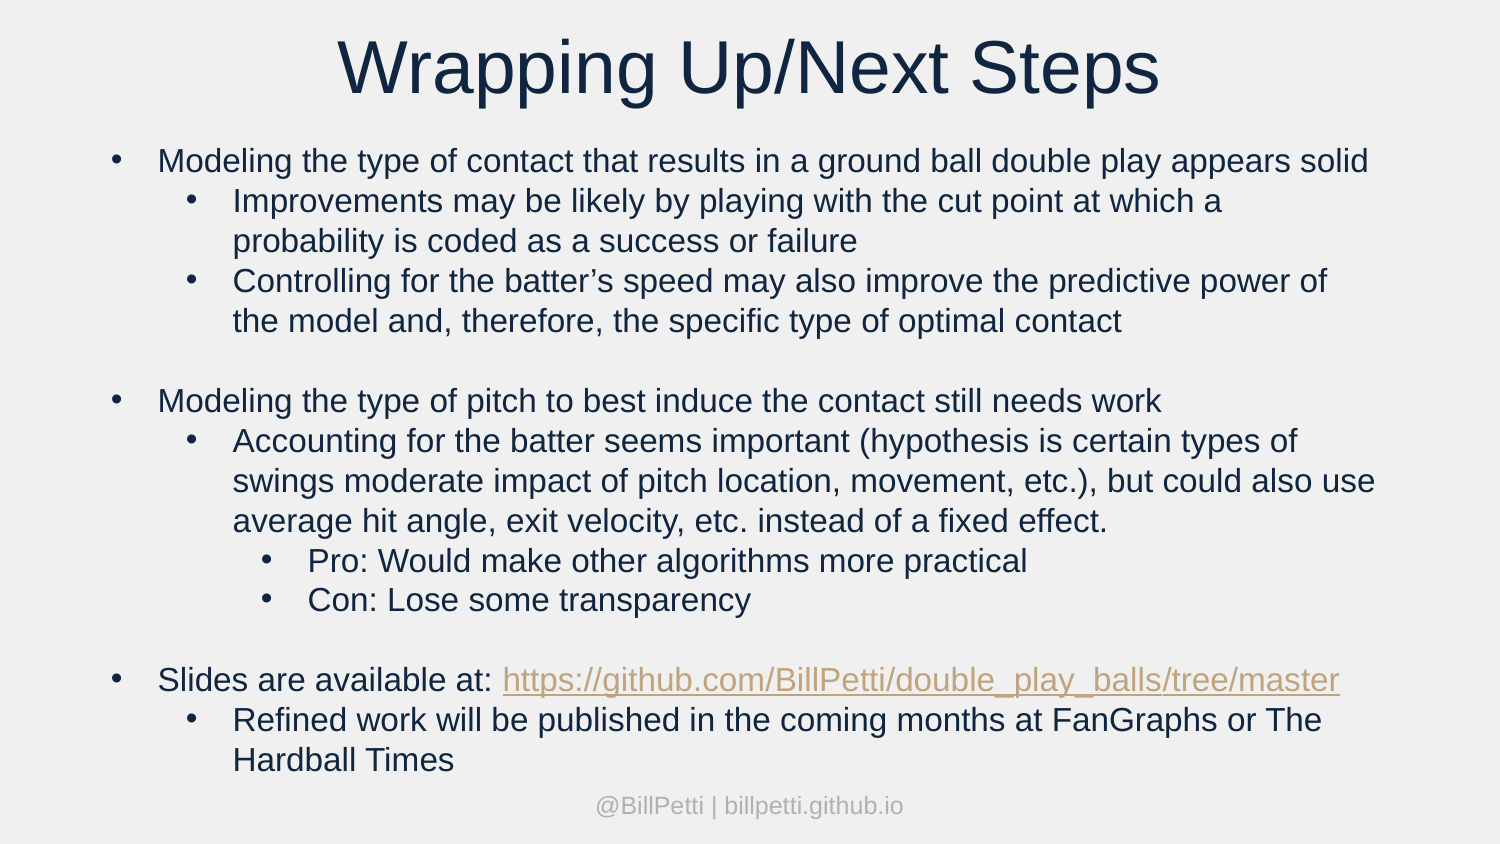

# Wrapping Up/Next Steps
Modeling the type of contact that results in a ground ball double play appears solid
Improvements may be likely by playing with the cut point at which a probability is coded as a success or failure
Controlling for the batter’s speed may also improve the predictive power of the model and, therefore, the specific type of optimal contact

Modeling the type of pitch to best induce the contact still needs work
Accounting for the batter seems important (hypothesis is certain types of swings moderate impact of pitch location, movement, etc.), but could also use average hit angle, exit velocity, etc. instead of a fixed effect.
Pro: Would make other algorithms more practical
Con: Lose some transparency

Slides are available at: https://github.com/BillPetti/double_play_balls/tree/master
Refined work will be published in the coming months at FanGraphs or The Hardball Times
@BillPetti | billpetti.github.io